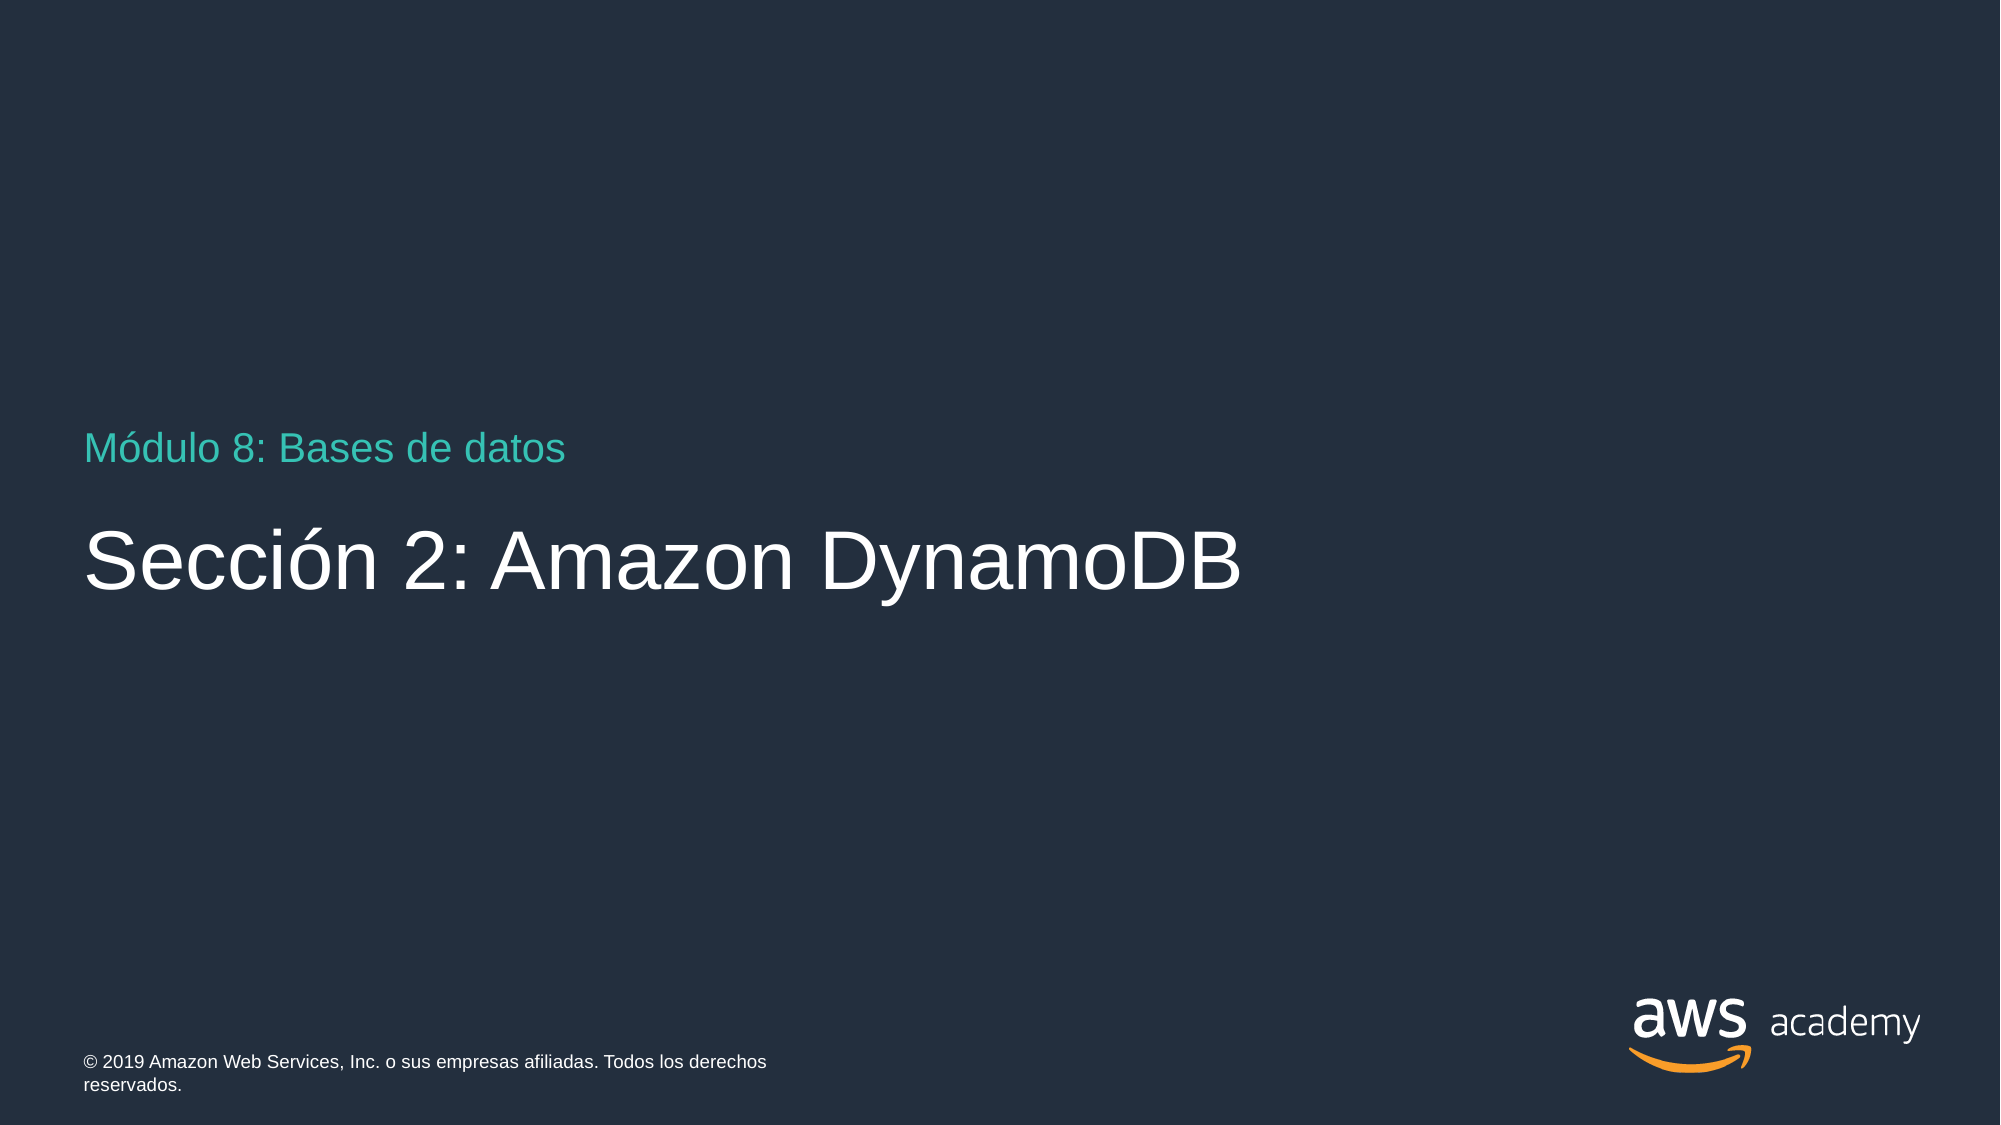

Módulo 8: Bases de datos
# Sección 2: Amazon DynamoDB
© 2019 Amazon Web Services, Inc. o sus empresas afiliadas. Todos los derechos reservados.